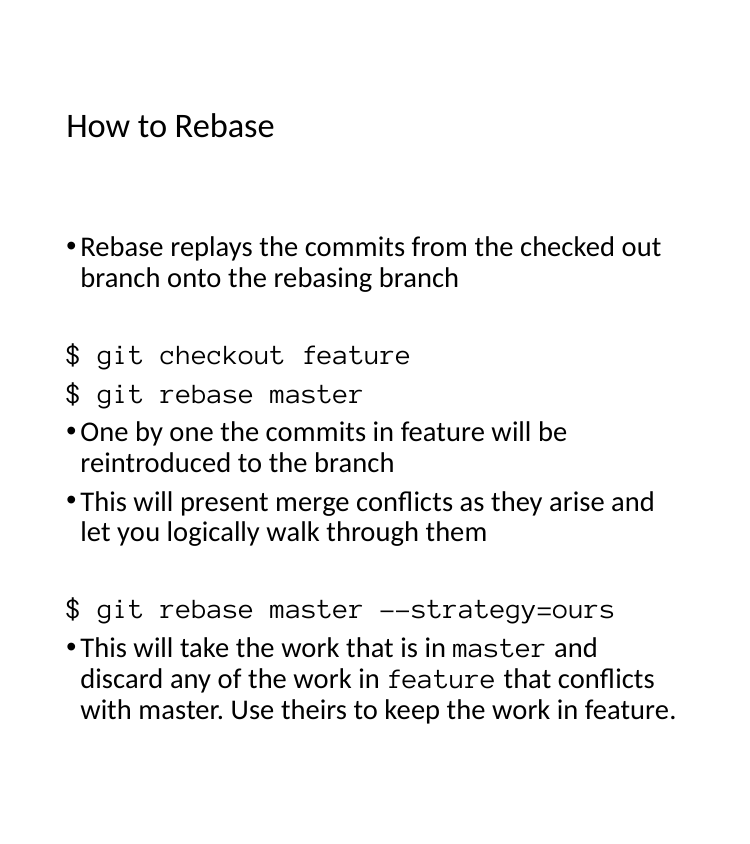

# How to Rebase
Rebase replays the commits from the checked out branch onto the rebasing branch

$ git checkout feature
$ git rebase master
One by one the commits in feature will be reintroduced to the branch
This will present merge conflicts as they arise and let you logically walk through them

$ git rebase master --strategy=ours
This will take the work that is in master and discard any of the work in feature that conflicts with master. Use theirs to keep the work in feature.